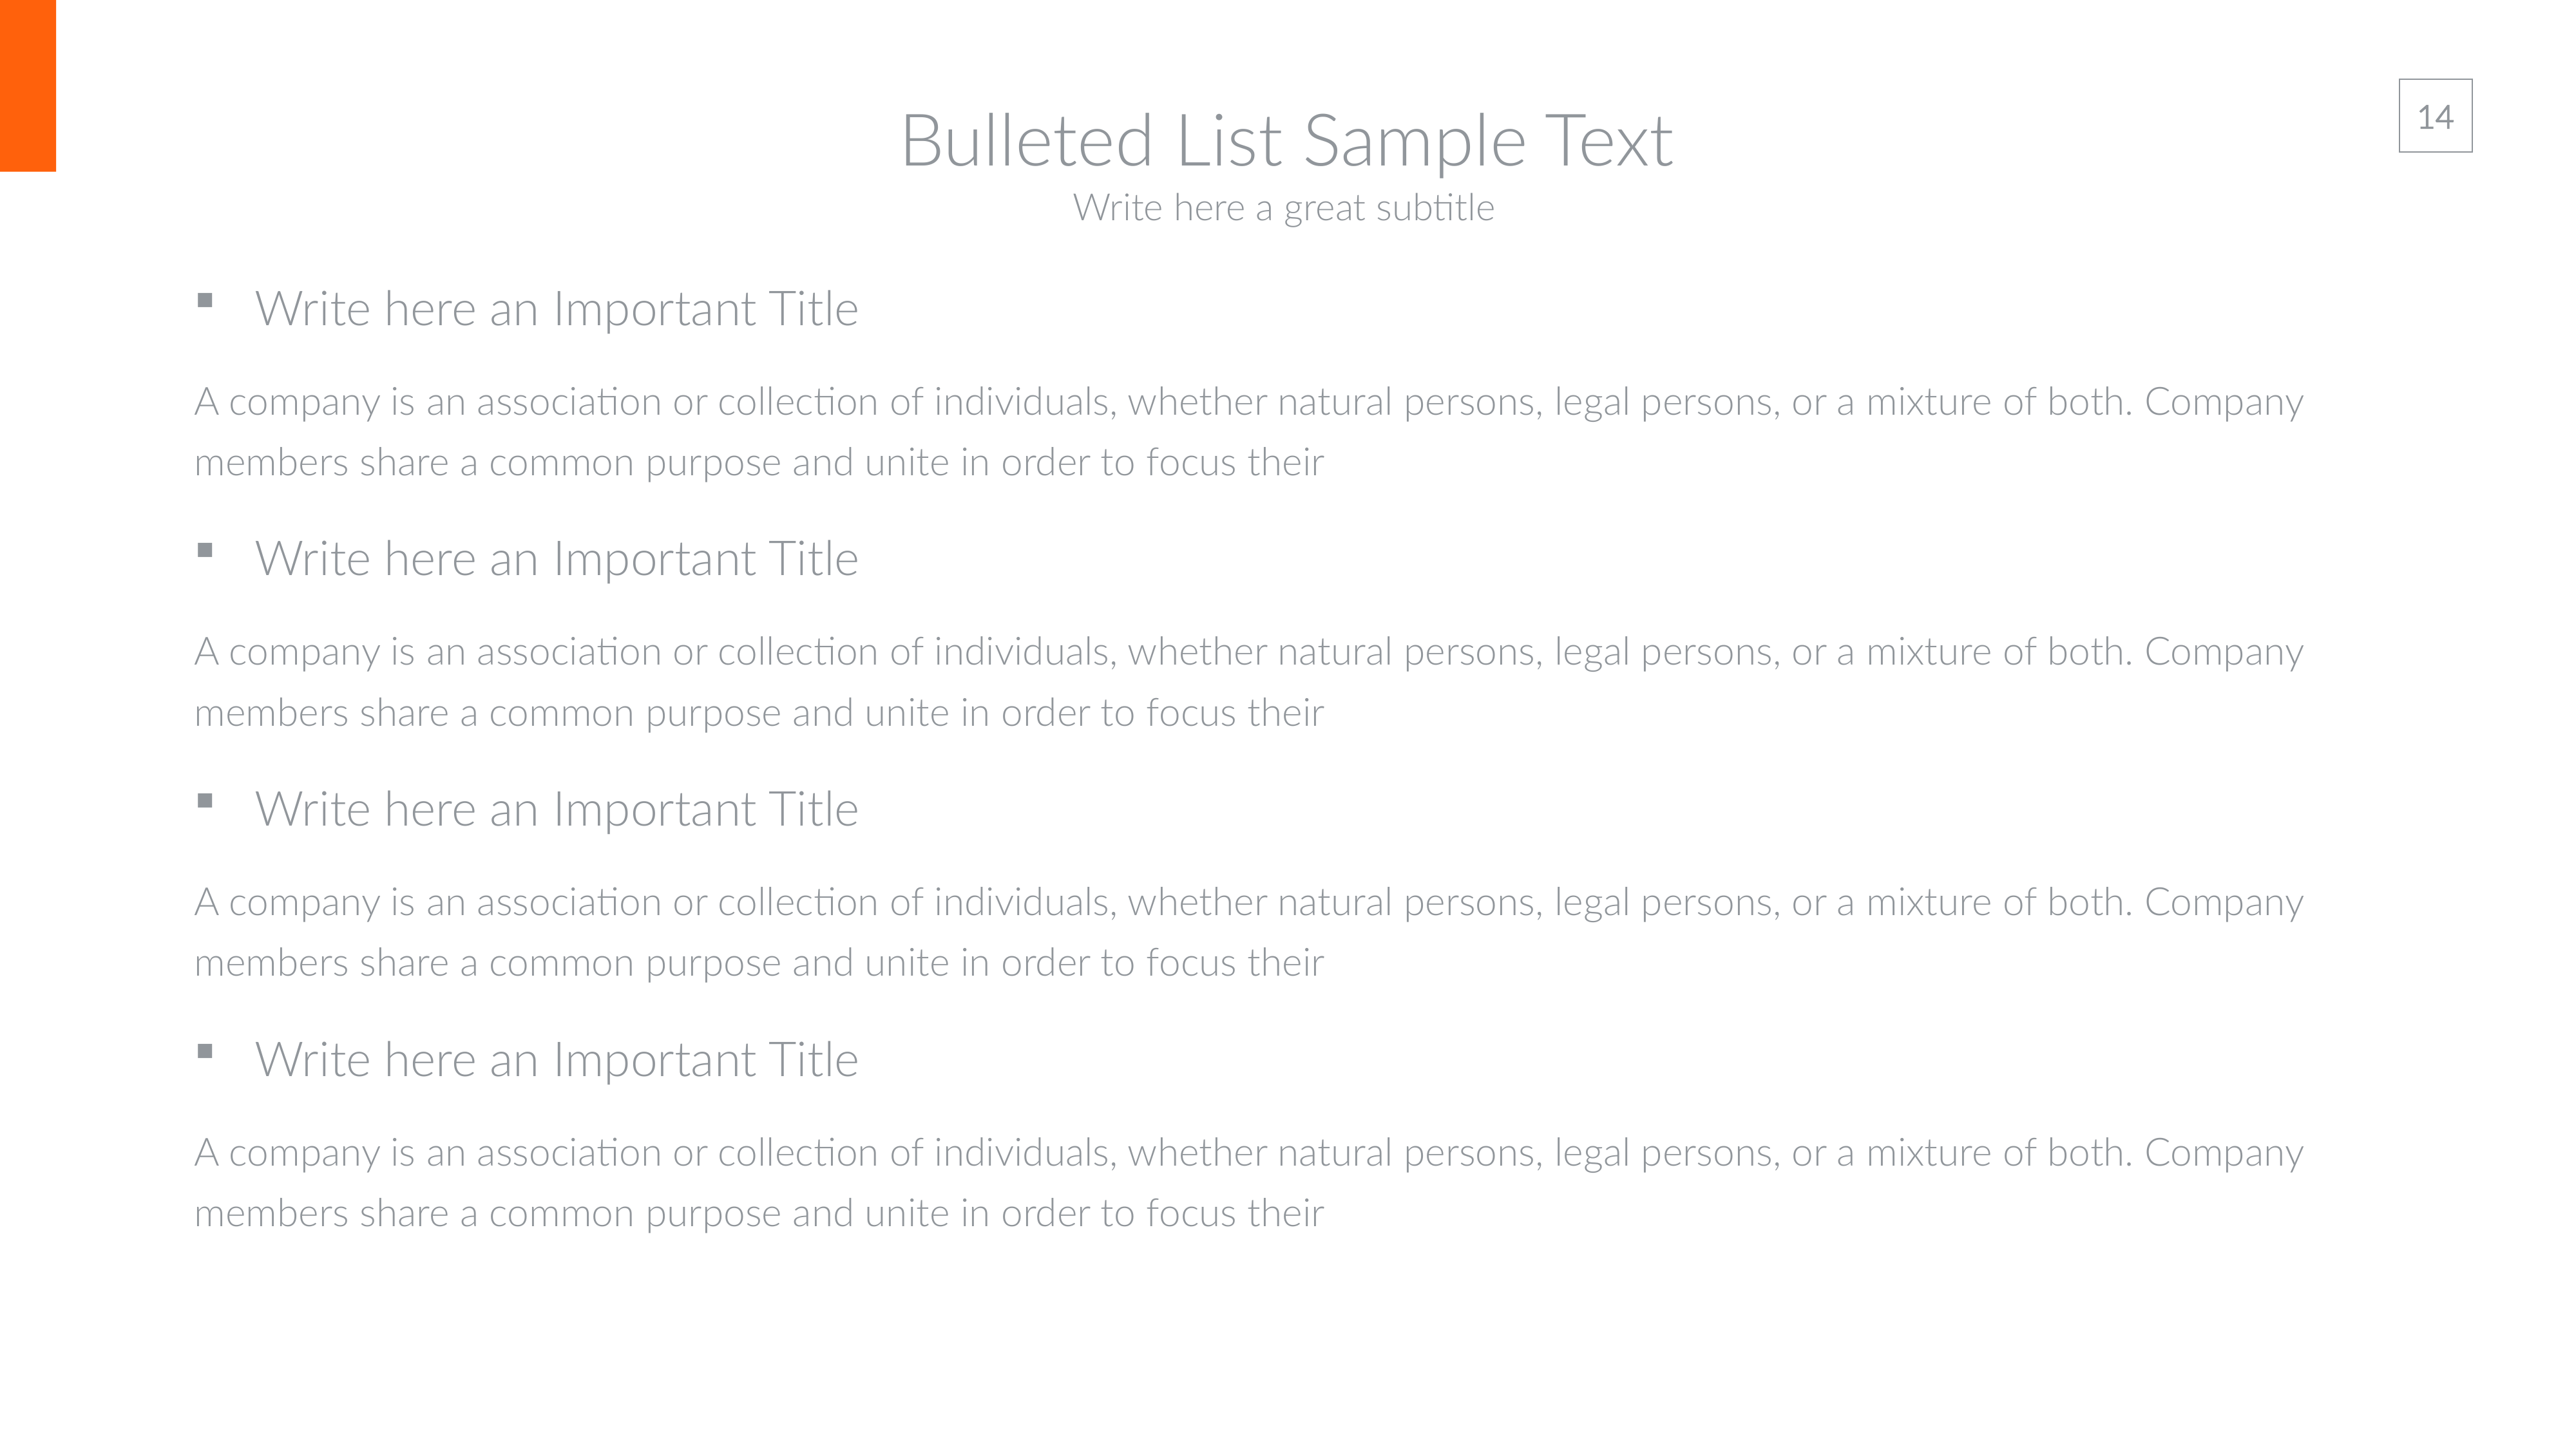

Bulleted List Sample Text
Write here a great subtitle
Write here an Important Title
A company is an association or collection of individuals, whether natural persons, legal persons, or a mixture of both. Company members share a common purpose and unite in order to focus their
Write here an Important Title
A company is an association or collection of individuals, whether natural persons, legal persons, or a mixture of both. Company members share a common purpose and unite in order to focus their
Write here an Important Title
A company is an association or collection of individuals, whether natural persons, legal persons, or a mixture of both. Company members share a common purpose and unite in order to focus their
Write here an Important Title
A company is an association or collection of individuals, whether natural persons, legal persons, or a mixture of both. Company members share a common purpose and unite in order to focus their